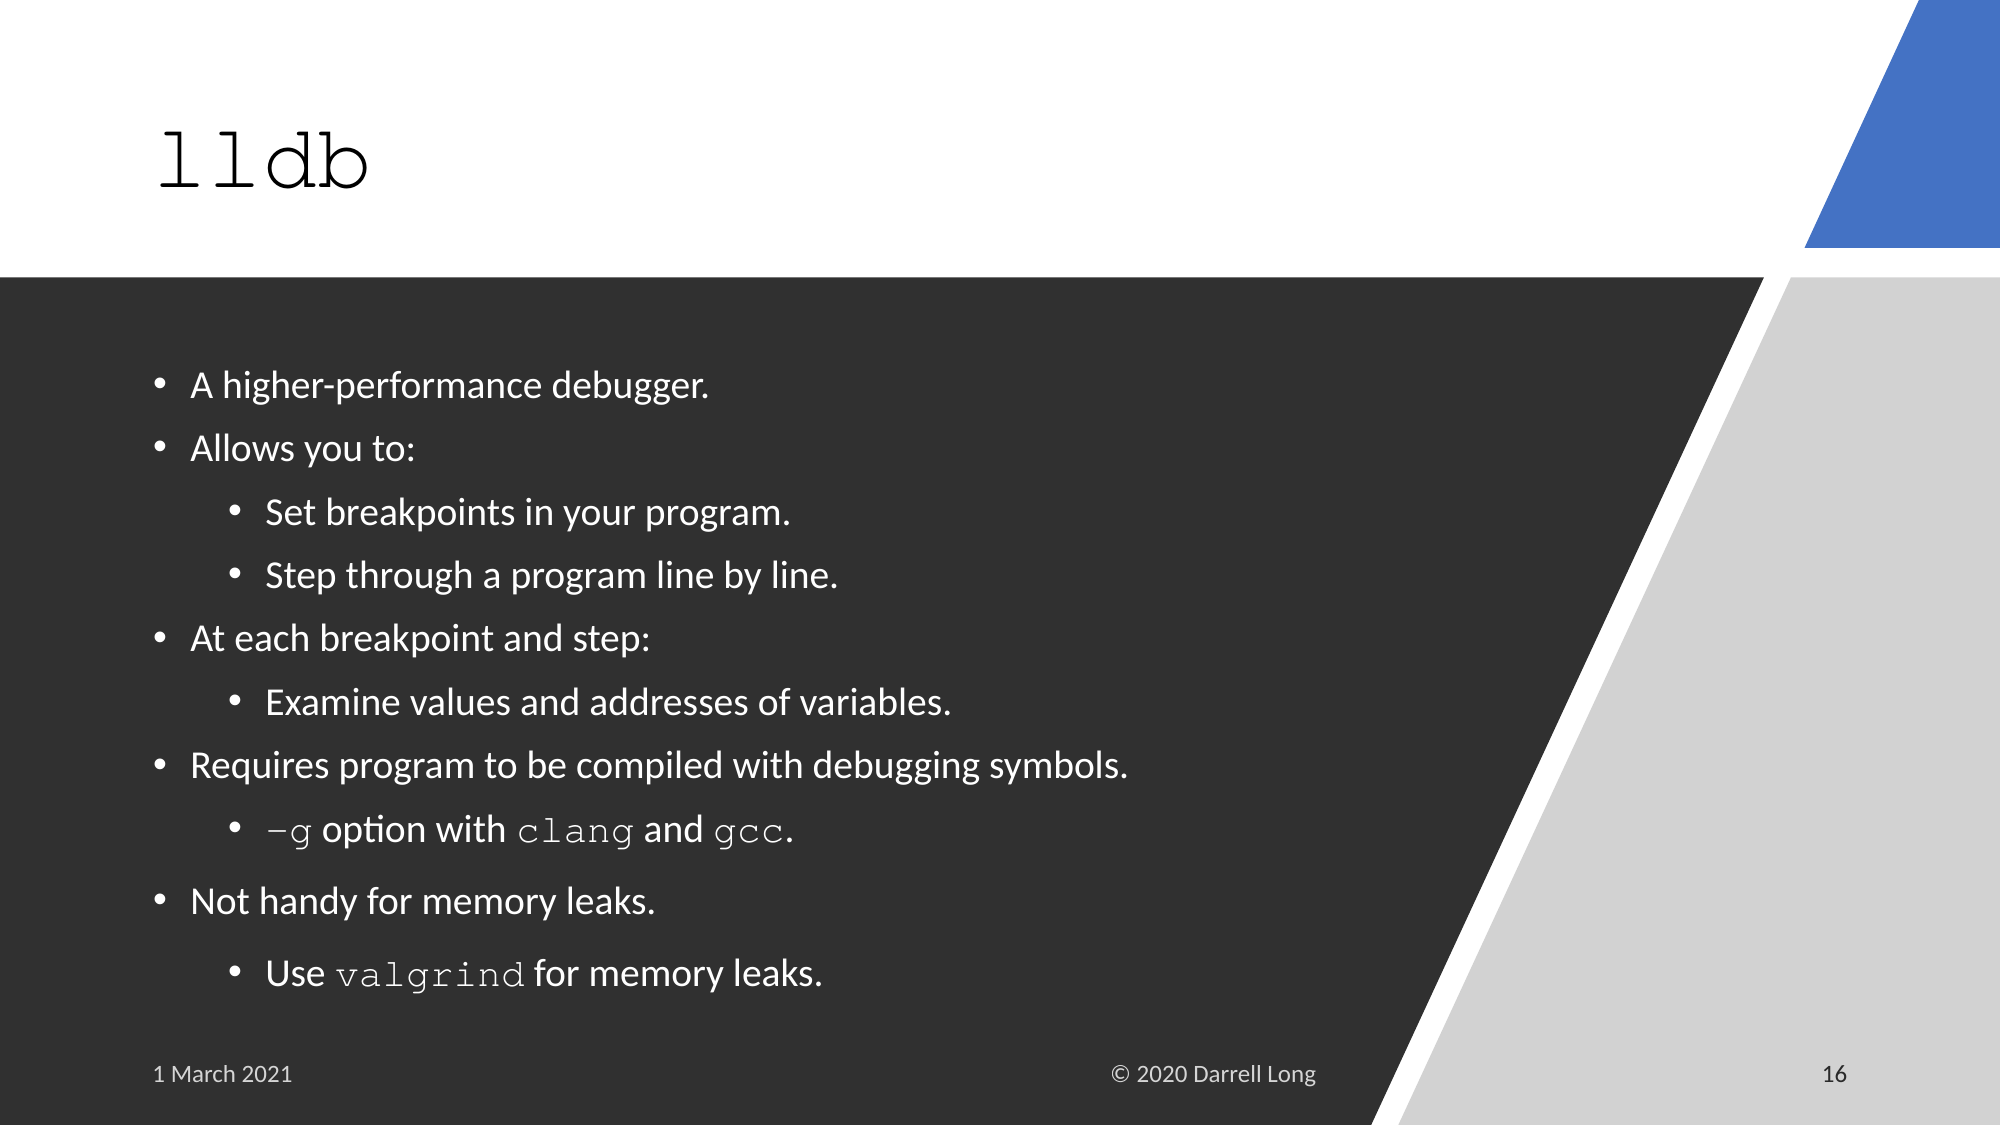

# lldb

A higher-performance debugger.
Allows you to:
Set breakpoints in your program.
Step through a program line by line.
At each breakpoint and step:
Examine values and addresses of variables.
Requires program to be compiled with debugging symbols.
-g option with clang and gcc.
Not handy for memory leaks.
Use valgrind for memory leaks.

1 March 2021
© 2020 Darrell Long
16